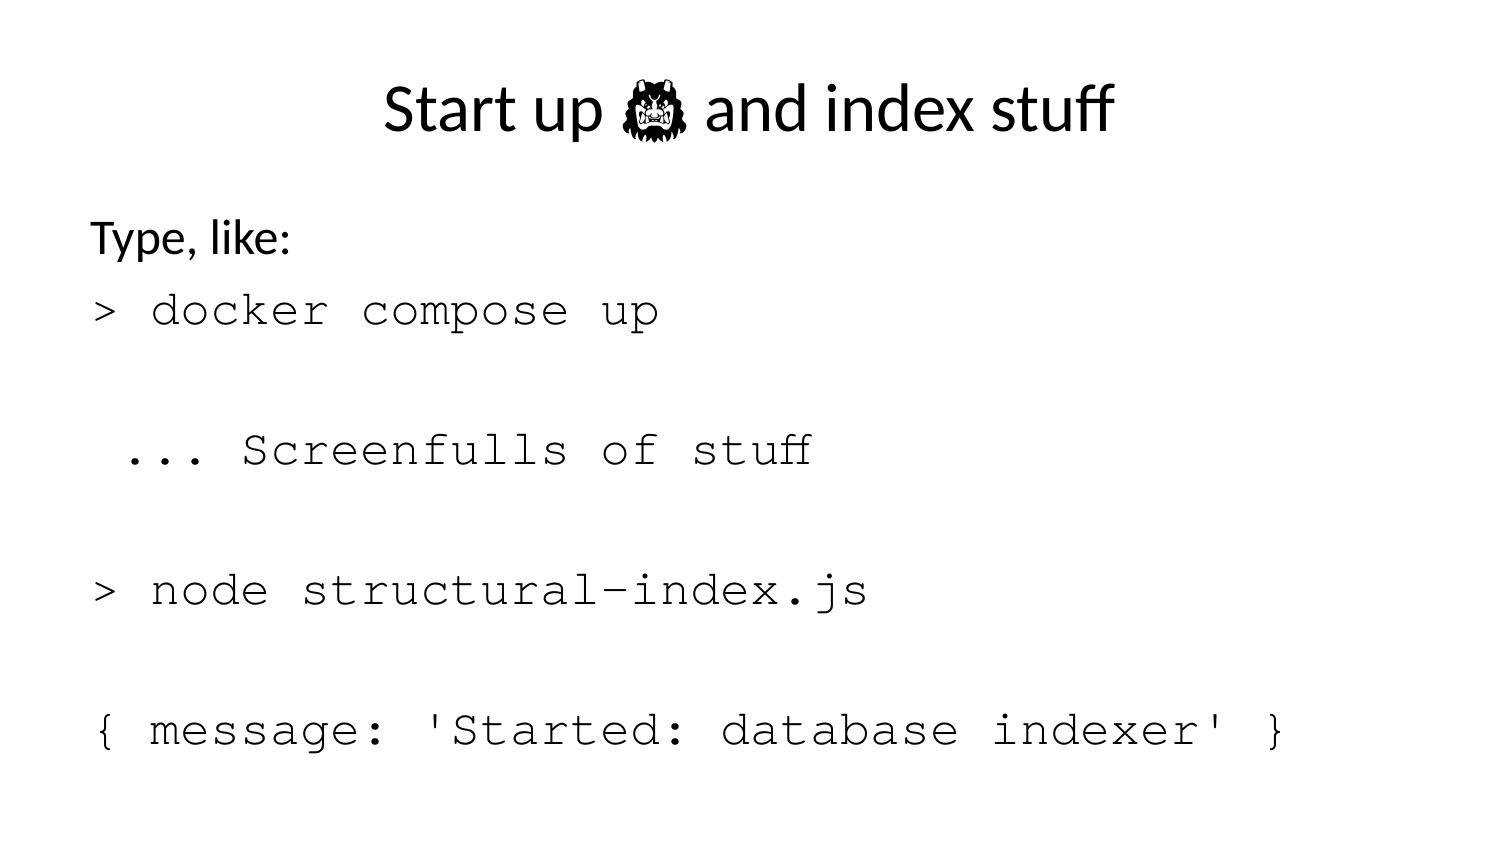

# Start up 👹 and index stuff
Type, like:
> docker compose up

 ... Screenfulls of stuff

> node structural-index.js

{ message: 'Started: database indexer' }